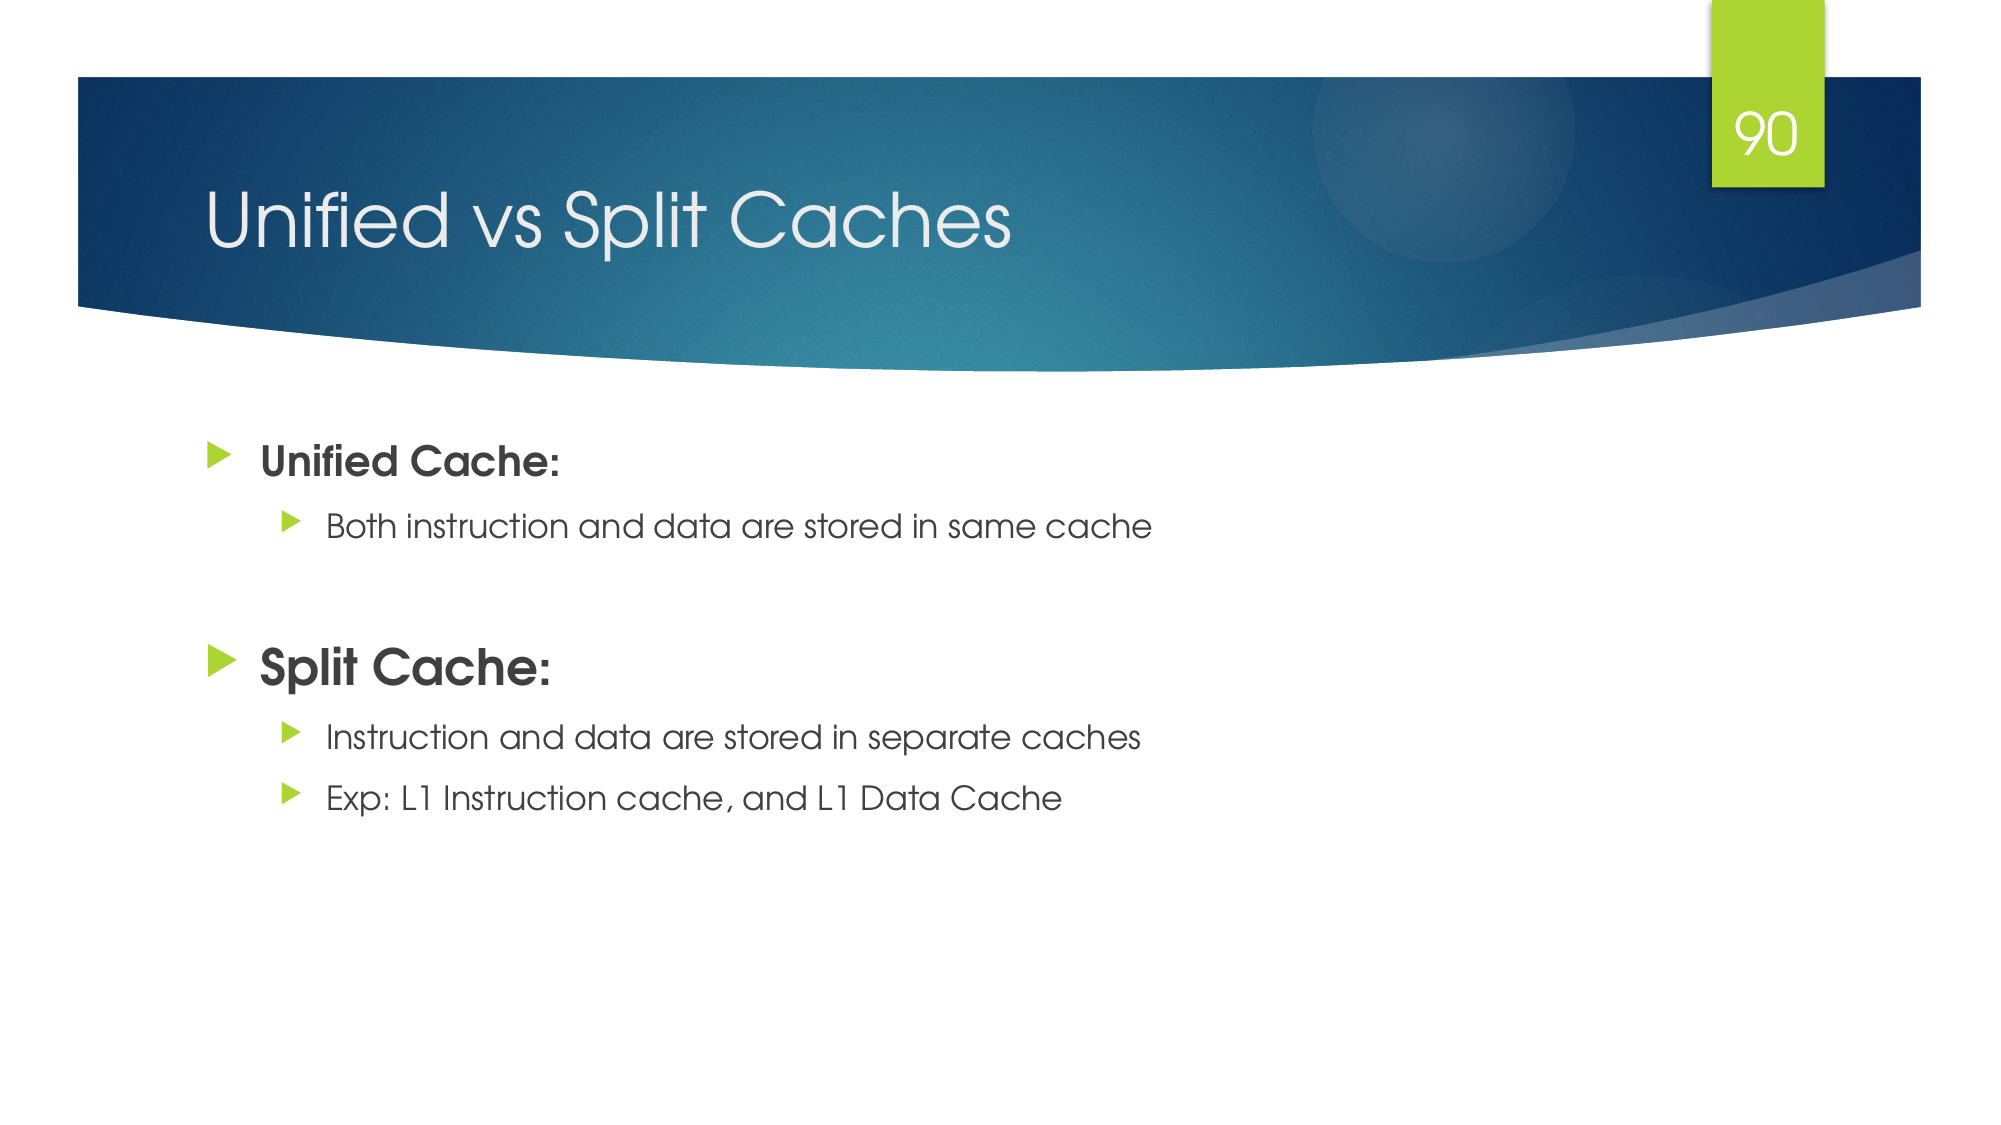

90
# Unified vs Split Caches
Unified Cache:
Both instruction and data are stored in same cache

Split Cache:
Instruction and data are stored in separate caches
Exp: L1 Instruction cache, and L1 Data Cache